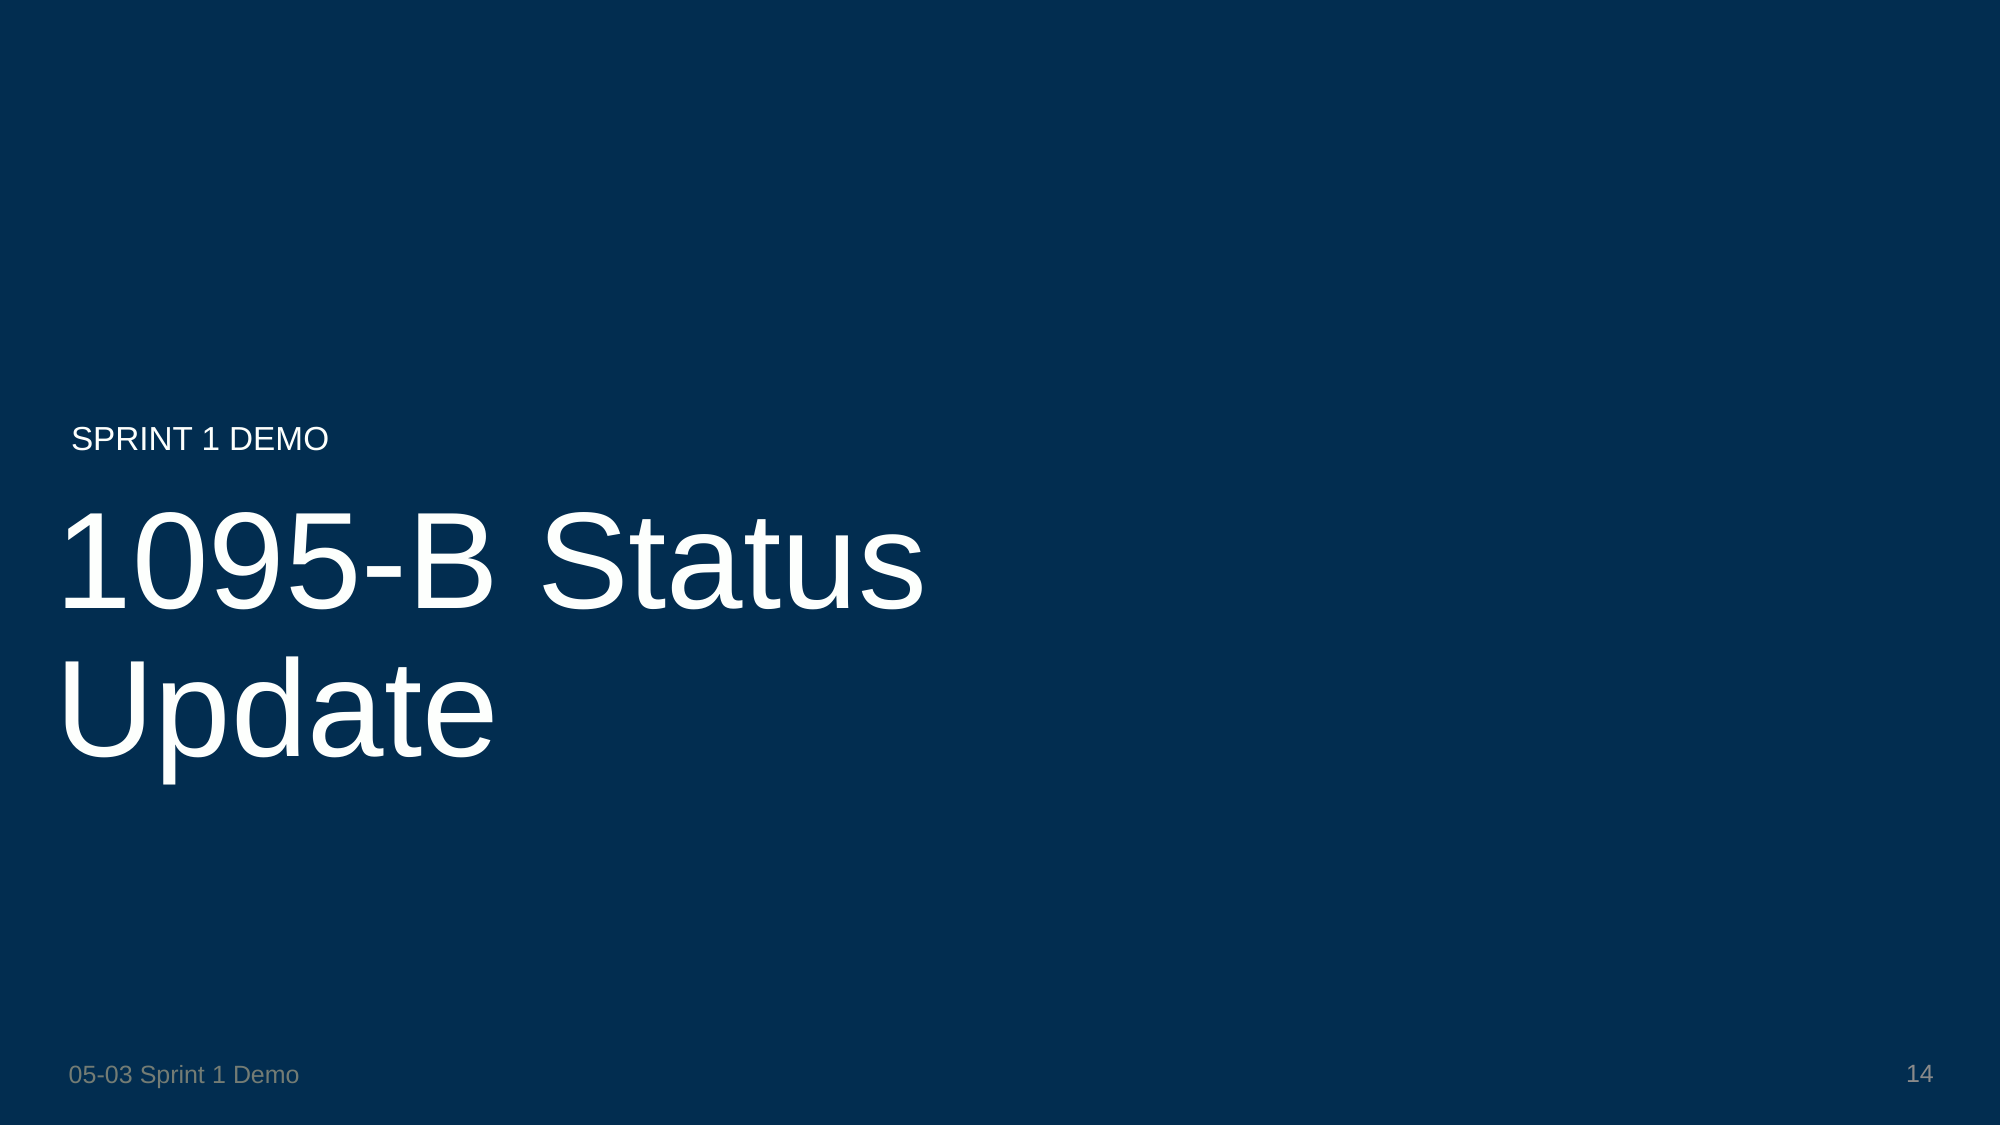

SPRINT 1 DEMO
# 1095-B Status Update
14
05-03 Sprint 1 Demo